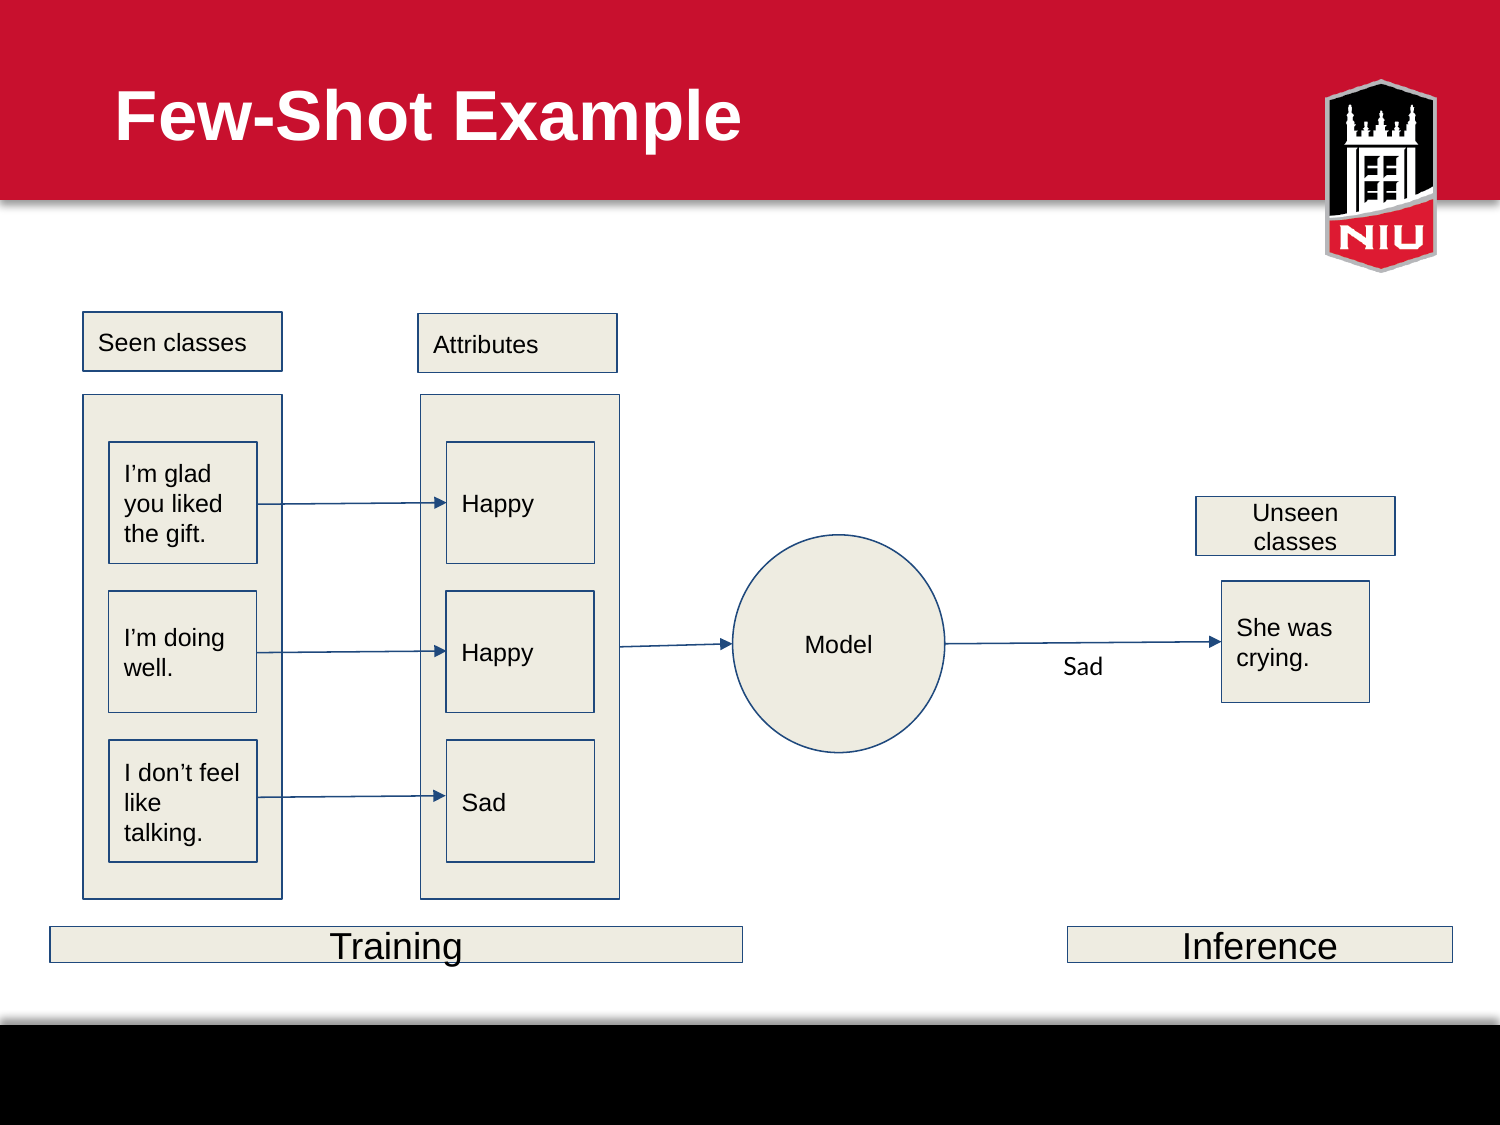

# Few-Shot Example
Seen classes
Attributes

I’m glad you liked the gift.
Happy
Unseen classes
Model
She was crying.
I’m doing well.
Happy
Sad
I don’t feel like talking.
Sad
Training
Inference